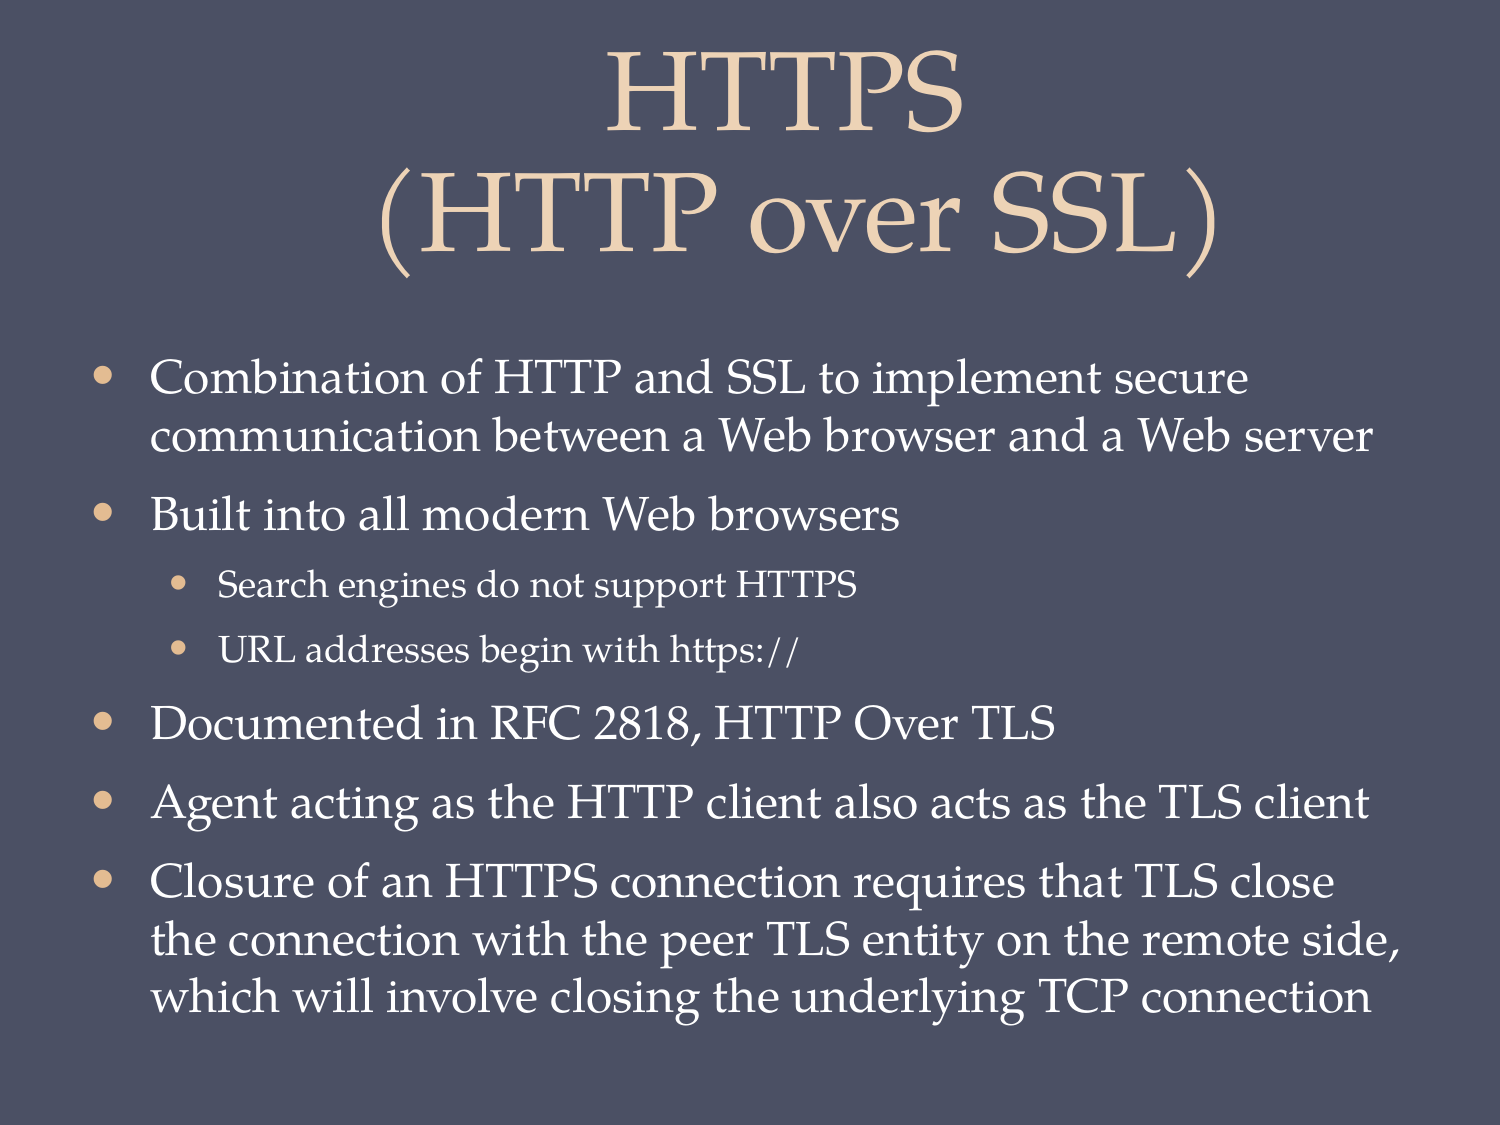

# HTTPS (HTTP over SSL)
Combination of HTTP and SSL to implement secure communication between a Web browser and a Web server
Built into all modern Web browsers
Search engines do not support HTTPS
URL addresses begin with https://
Documented in RFC 2818, HTTP Over TLS
Agent acting as the HTTP client also acts as the TLS client
Closure of an HTTPS connection requires that TLS close the connection with the peer TLS entity on the remote side, which will involve closing the underlying TCP connection